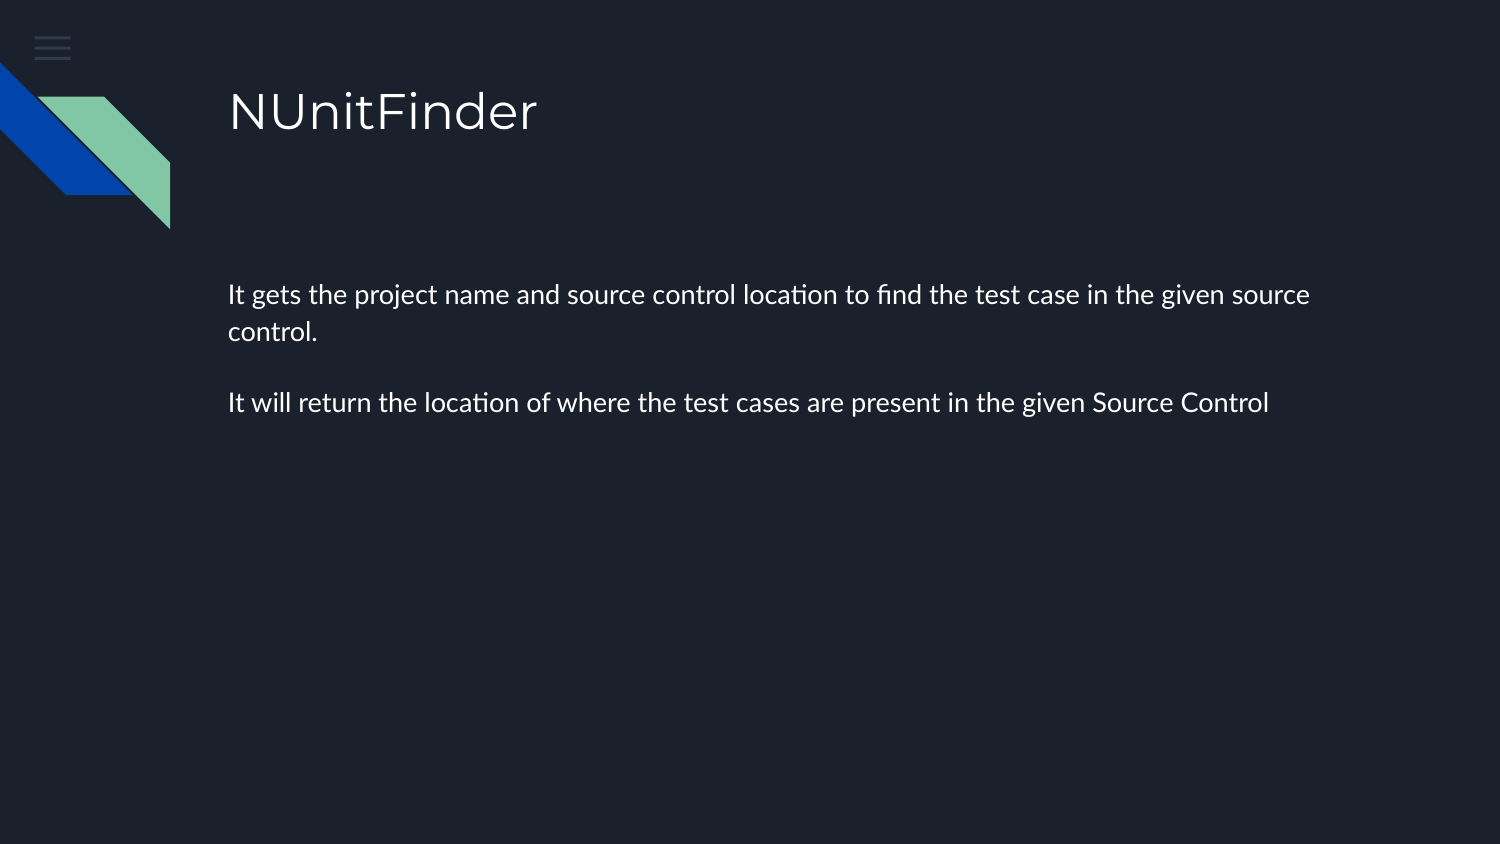

# NUnitFinder
It gets the project name and source control location to find the test case in the given source control.
It will return the location of where the test cases are present in the given Source Control